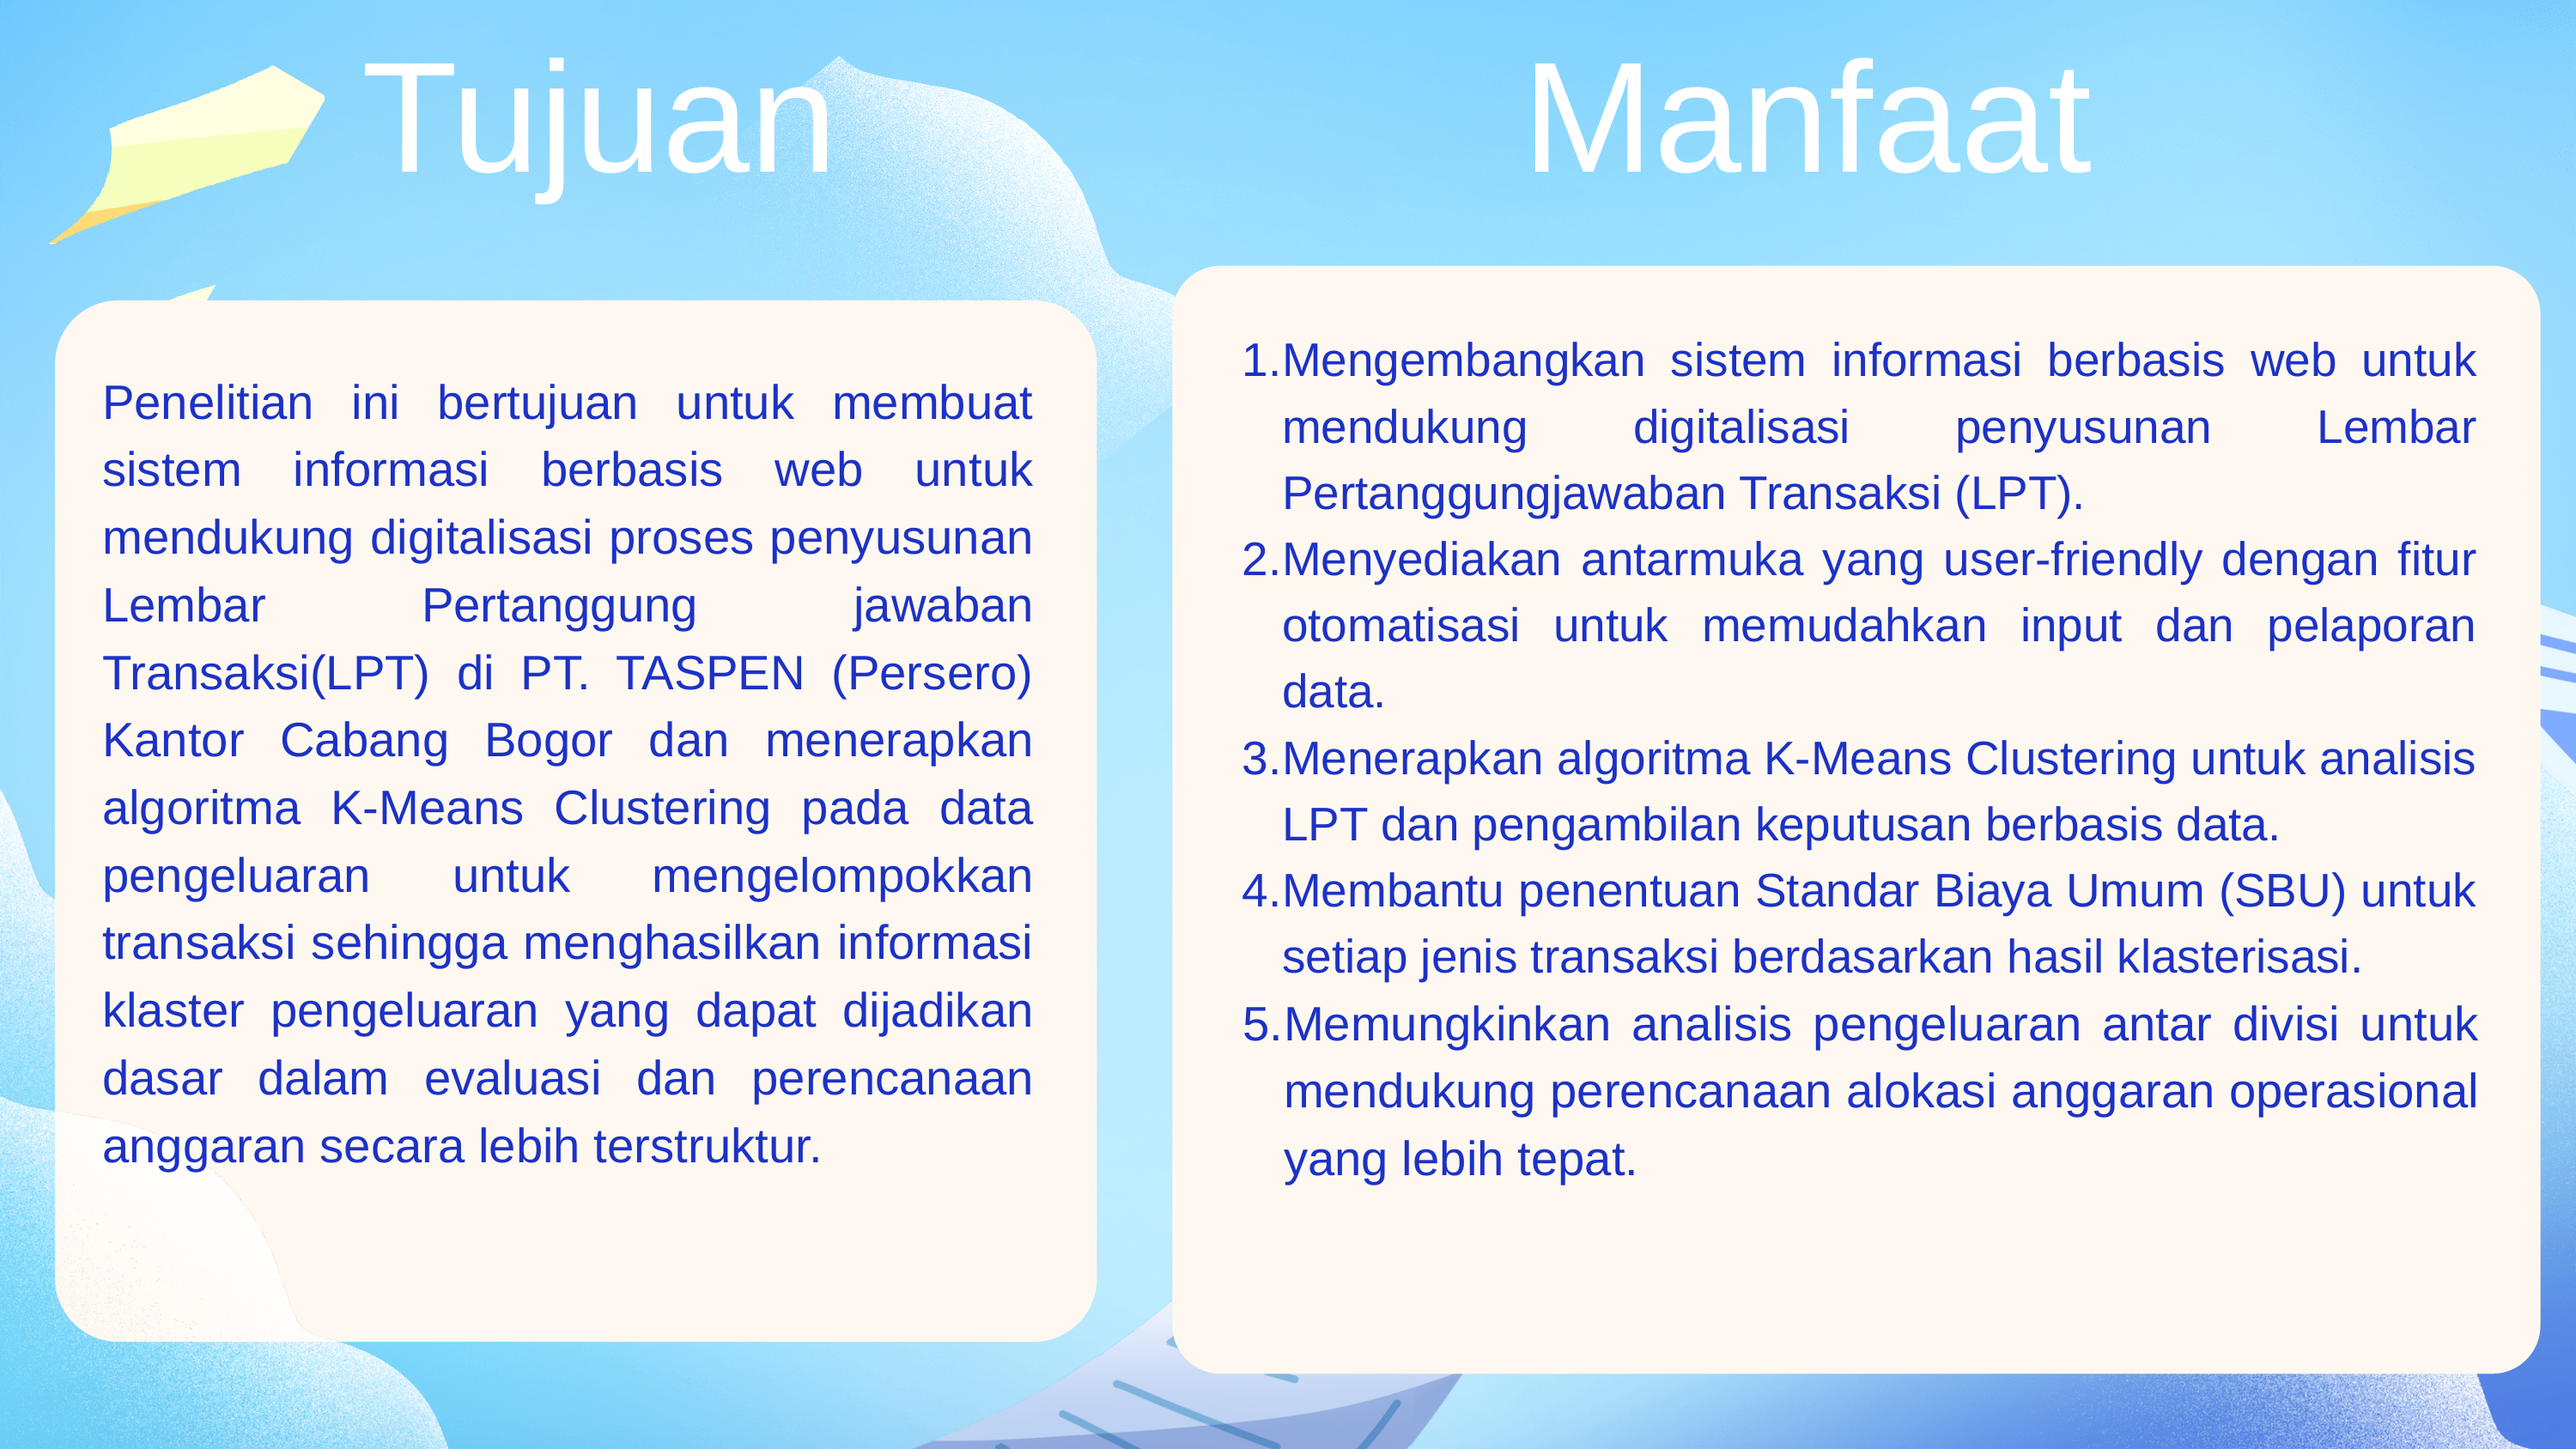

Tujuan
Manfaat

Mengembangkan sistem informasi berbasis web untuk mendukung digitalisasi penyusunan Lembar Pertanggungjawaban Transaksi (LPT).
Menyediakan antarmuka yang user-friendly dengan fitur otomatisasi untuk memudahkan input dan pelaporan data.
Menerapkan algoritma K-Means Clustering untuk analisis LPT dan pengambilan keputusan berbasis data.
Membantu penentuan Standar Biaya Umum (SBU) untuk setiap jenis transaksi berdasarkan hasil klasterisasi.
Memungkinkan analisis pengeluaran antar divisi untuk mendukung perencanaan alokasi anggaran operasional yang lebih tepat.
Penelitian ini bertujuan untuk membuat sistem informasi berbasis web untuk mendukung digitalisasi proses penyusunan Lembar Pertanggung jawaban Transaksi(LPT) di PT. TASPEN (Persero) Kantor Cabang Bogor dan menerapkan algoritma K-Means Clustering pada data pengeluaran untuk mengelompokkan transaksi sehingga menghasilkan informasi klaster pengeluaran yang dapat dijadikan dasar dalam evaluasi dan perencanaan anggaran secara lebih terstruktur.